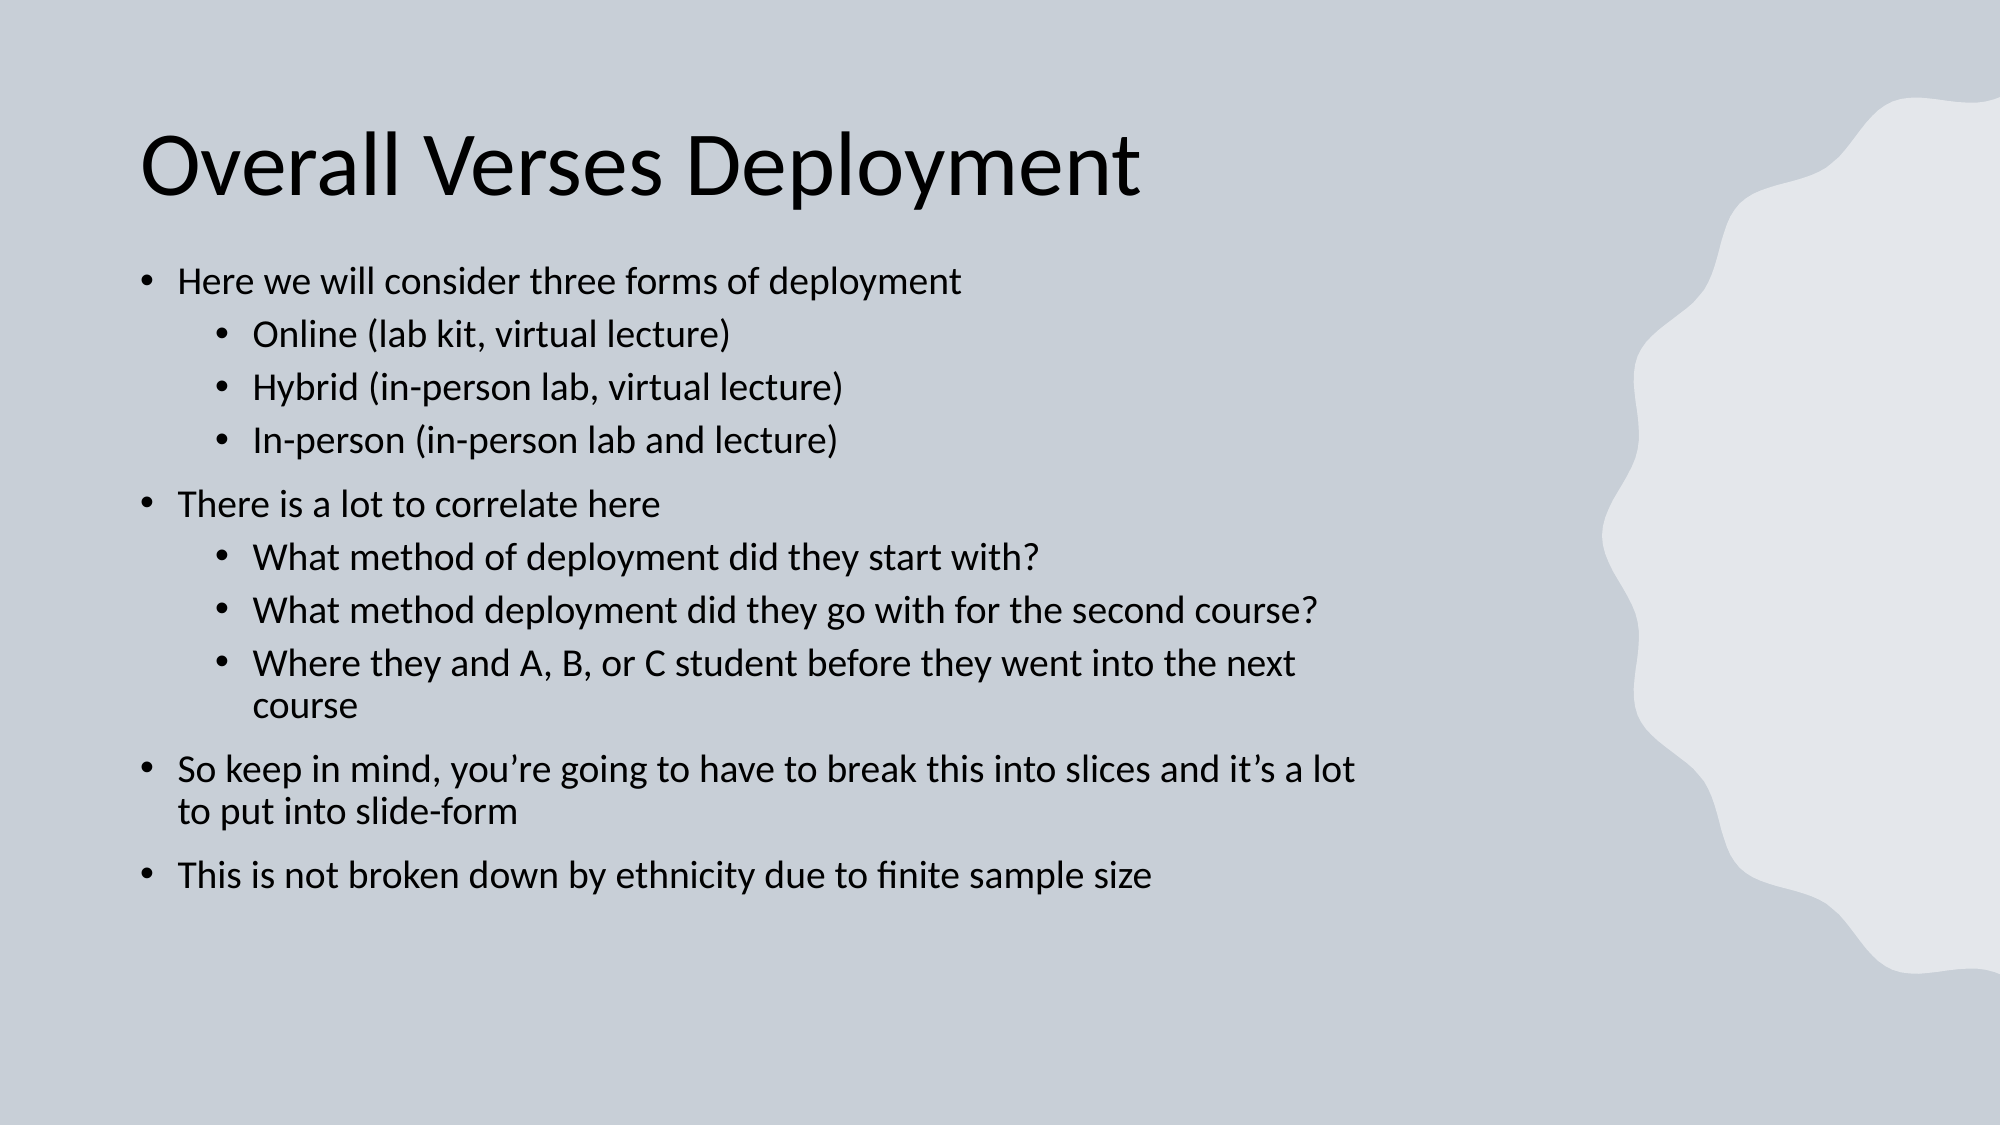

# Overall Verses Deployment
Here we will consider three forms of deployment
Online (lab kit, virtual lecture)
Hybrid (in-person lab, virtual lecture)
In-person (in-person lab and lecture)
There is a lot to correlate here
What method of deployment did they start with?
What method deployment did they go with for the second course?
Where they and A, B, or C student before they went into the next course
So keep in mind, you’re going to have to break this into slices and it’s a lot to put into slide-form
This is not broken down by ethnicity due to finite sample size